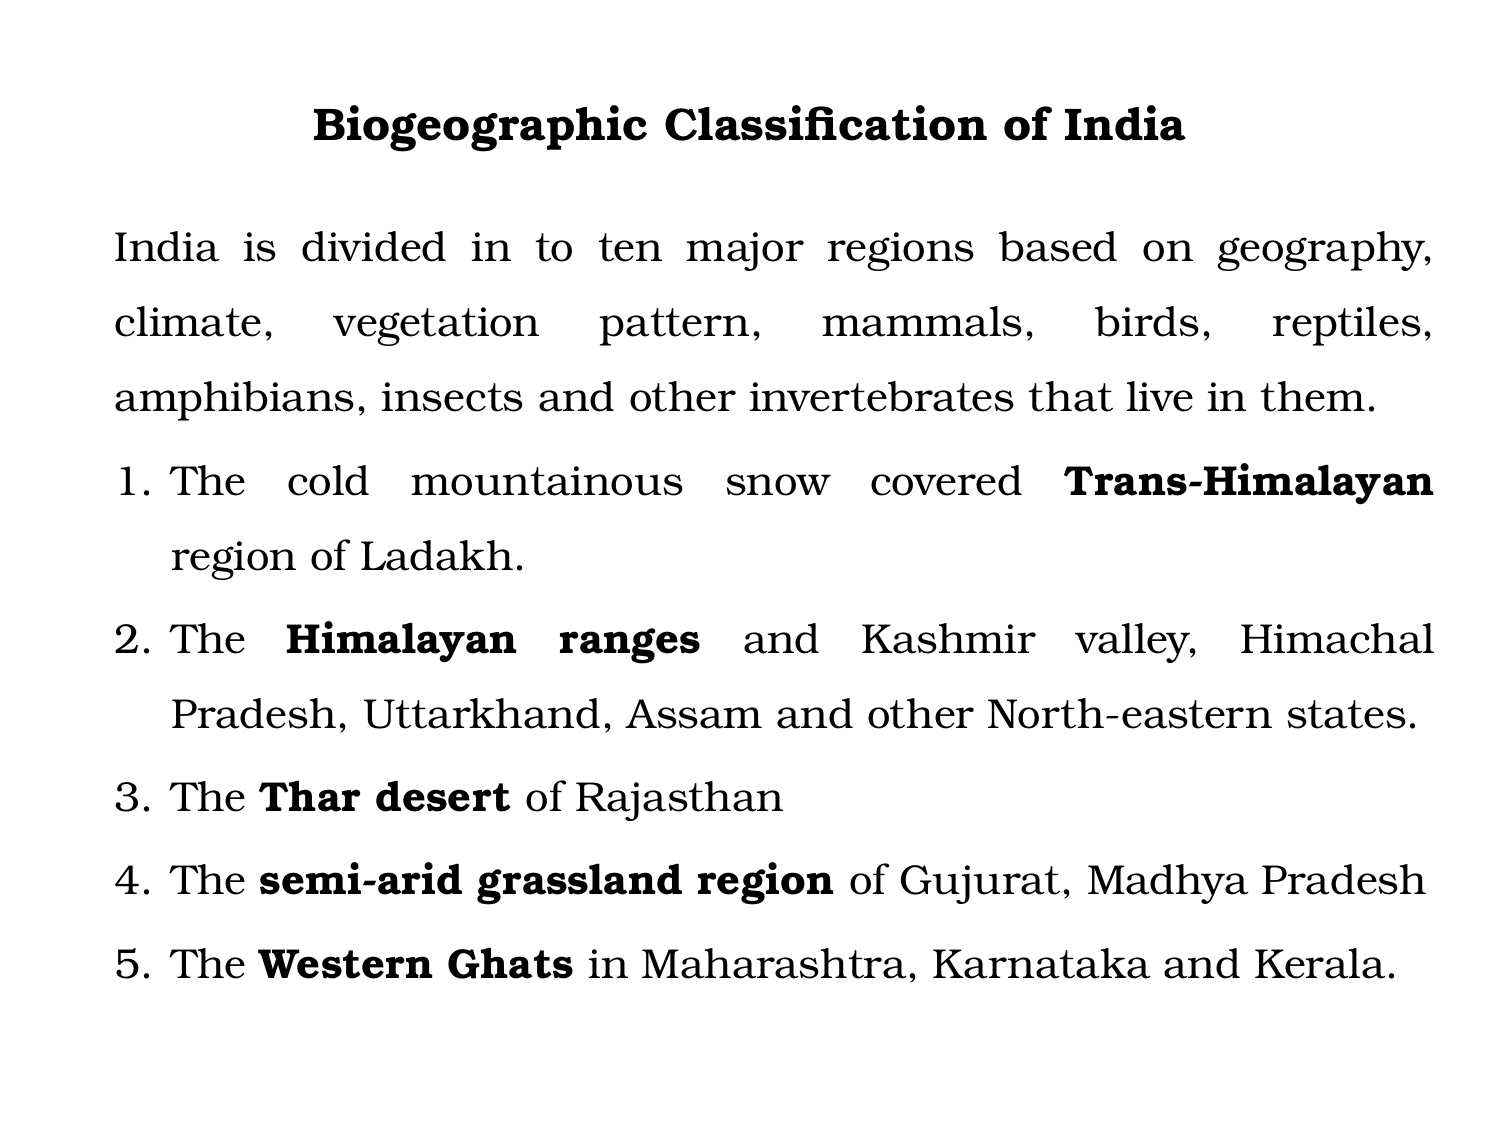

# Biogeographic Classification of India
India is divided in to ten major regions based on geography, climate, vegetation pattern, mammals, birds, reptiles, amphibians, insects and other invertebrates that live in them.
The cold mountainous snow covered Trans-Himalayan region of Ladakh.
The Himalayan ranges and Kashmir valley, Himachal Pradesh, Uttarkhand, Assam and other North-eastern states.
The Thar desert of Rajasthan
The semi-arid grassland region of Gujurat, Madhya Pradesh
The Western Ghats in Maharashtra, Karnataka and Kerala.